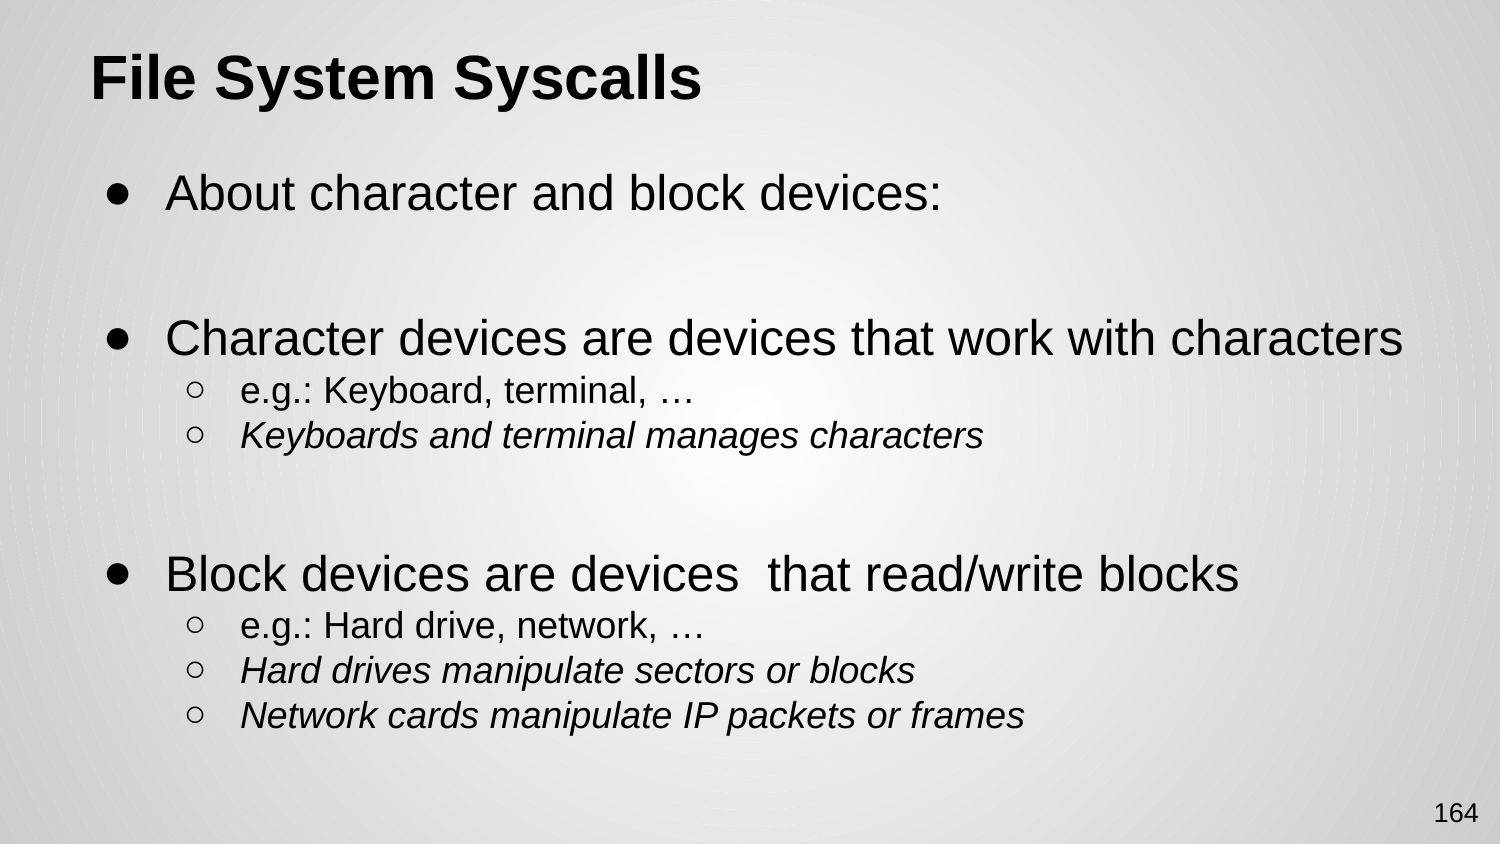

# File System Syscalls
About character and block devices:

Character devices are devices that work with characters
e.g.: Keyboard, terminal, …
Keyboards and terminal manages characters

Block devices are devices  that read/write blocks
e.g.: Hard drive, network, …
Hard drives manipulate sectors or blocks
Network cards manipulate IP packets or frames
164